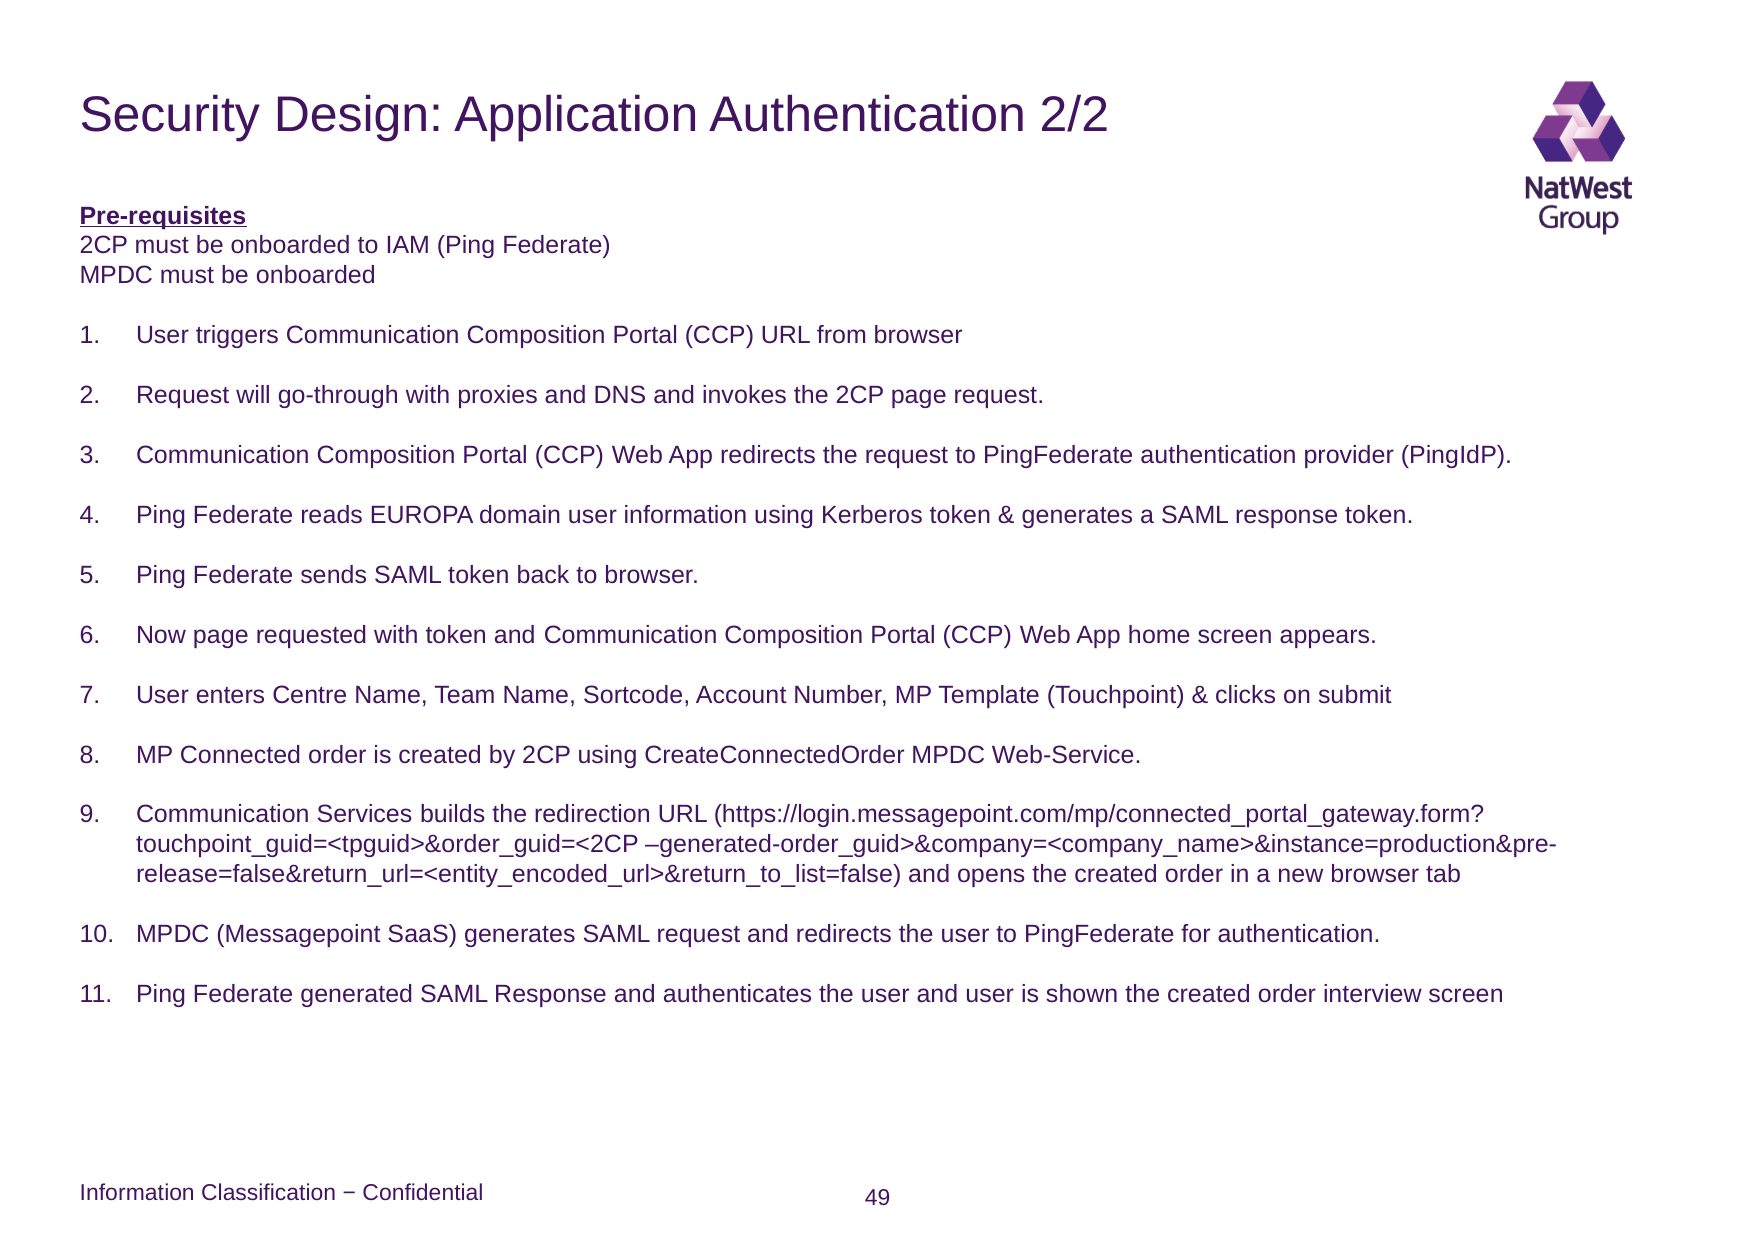

# Security Design: Application Authentication 2/2

Pre-requisites
2CP must be onboarded to IAM (Ping Federate)
MPDC must be onboarded

User triggers Communication Composition Portal (CCP) URL from browser

Request will go-through with proxies and DNS and invokes the 2CP page request.

Communication Composition Portal (CCP) Web App redirects the request to PingFederate authentication provider (PingIdP).

Ping Federate reads EUROPA domain user information using Kerberos token & generates a SAML response token.

Ping Federate sends SAML token back to browser.

Now page requested with token and Communication Composition Portal (CCP) Web App home screen appears.

User enters Centre Name, Team Name, Sortcode, Account Number, MP Template (Touchpoint) & clicks on submit

MP Connected order is created by 2CP using CreateConnectedOrder MPDC Web-Service.

Communication Services builds the redirection URL (https://login.messagepoint.com/mp/connected_portal_gateway.form?touchpoint_guid=<tpguid>&order_guid=<2CP –generated-order_guid>&company=<company_name>&instance=production&pre-release=false&return_url=<entity_encoded_url>&return_to_list=false) and opens the created order in a new browser tab

MPDC (Messagepoint SaaS) generates SAML request and redirects the user to PingFederate for authentication.

Ping Federate generated SAML Response and authenticates the user and user is shown the created order interview screen

49